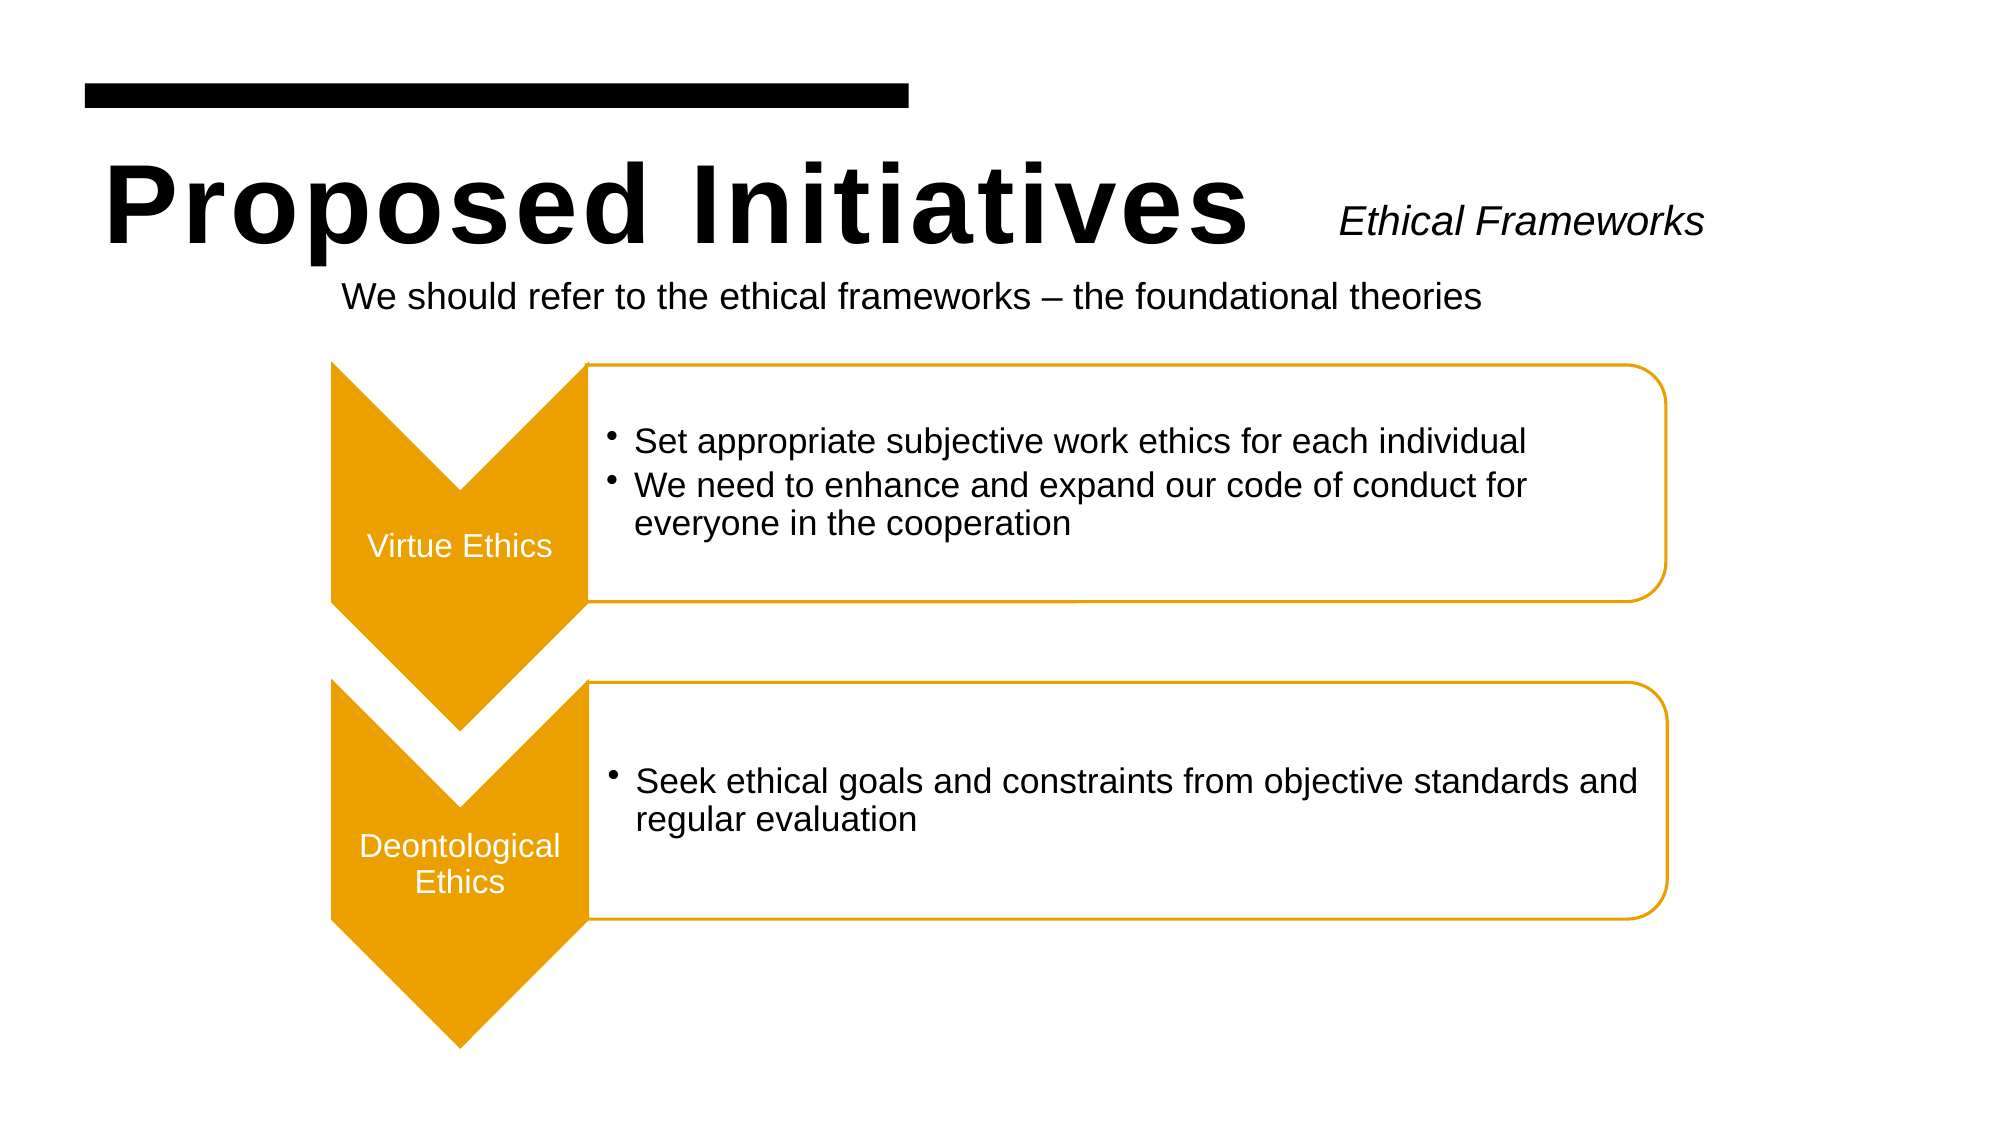

# Proposed Initiatives
Ethical Frameworks
We should refer to the ethical frameworks – the foundational theories
Virtue Ethics
Set appropriate subjective work ethics for each individual
We need to enhance and expand our code of conduct for everyone in the cooperation
Deontological Ethics
Seek ethical goals and constraints from objective standards and regular evaluation